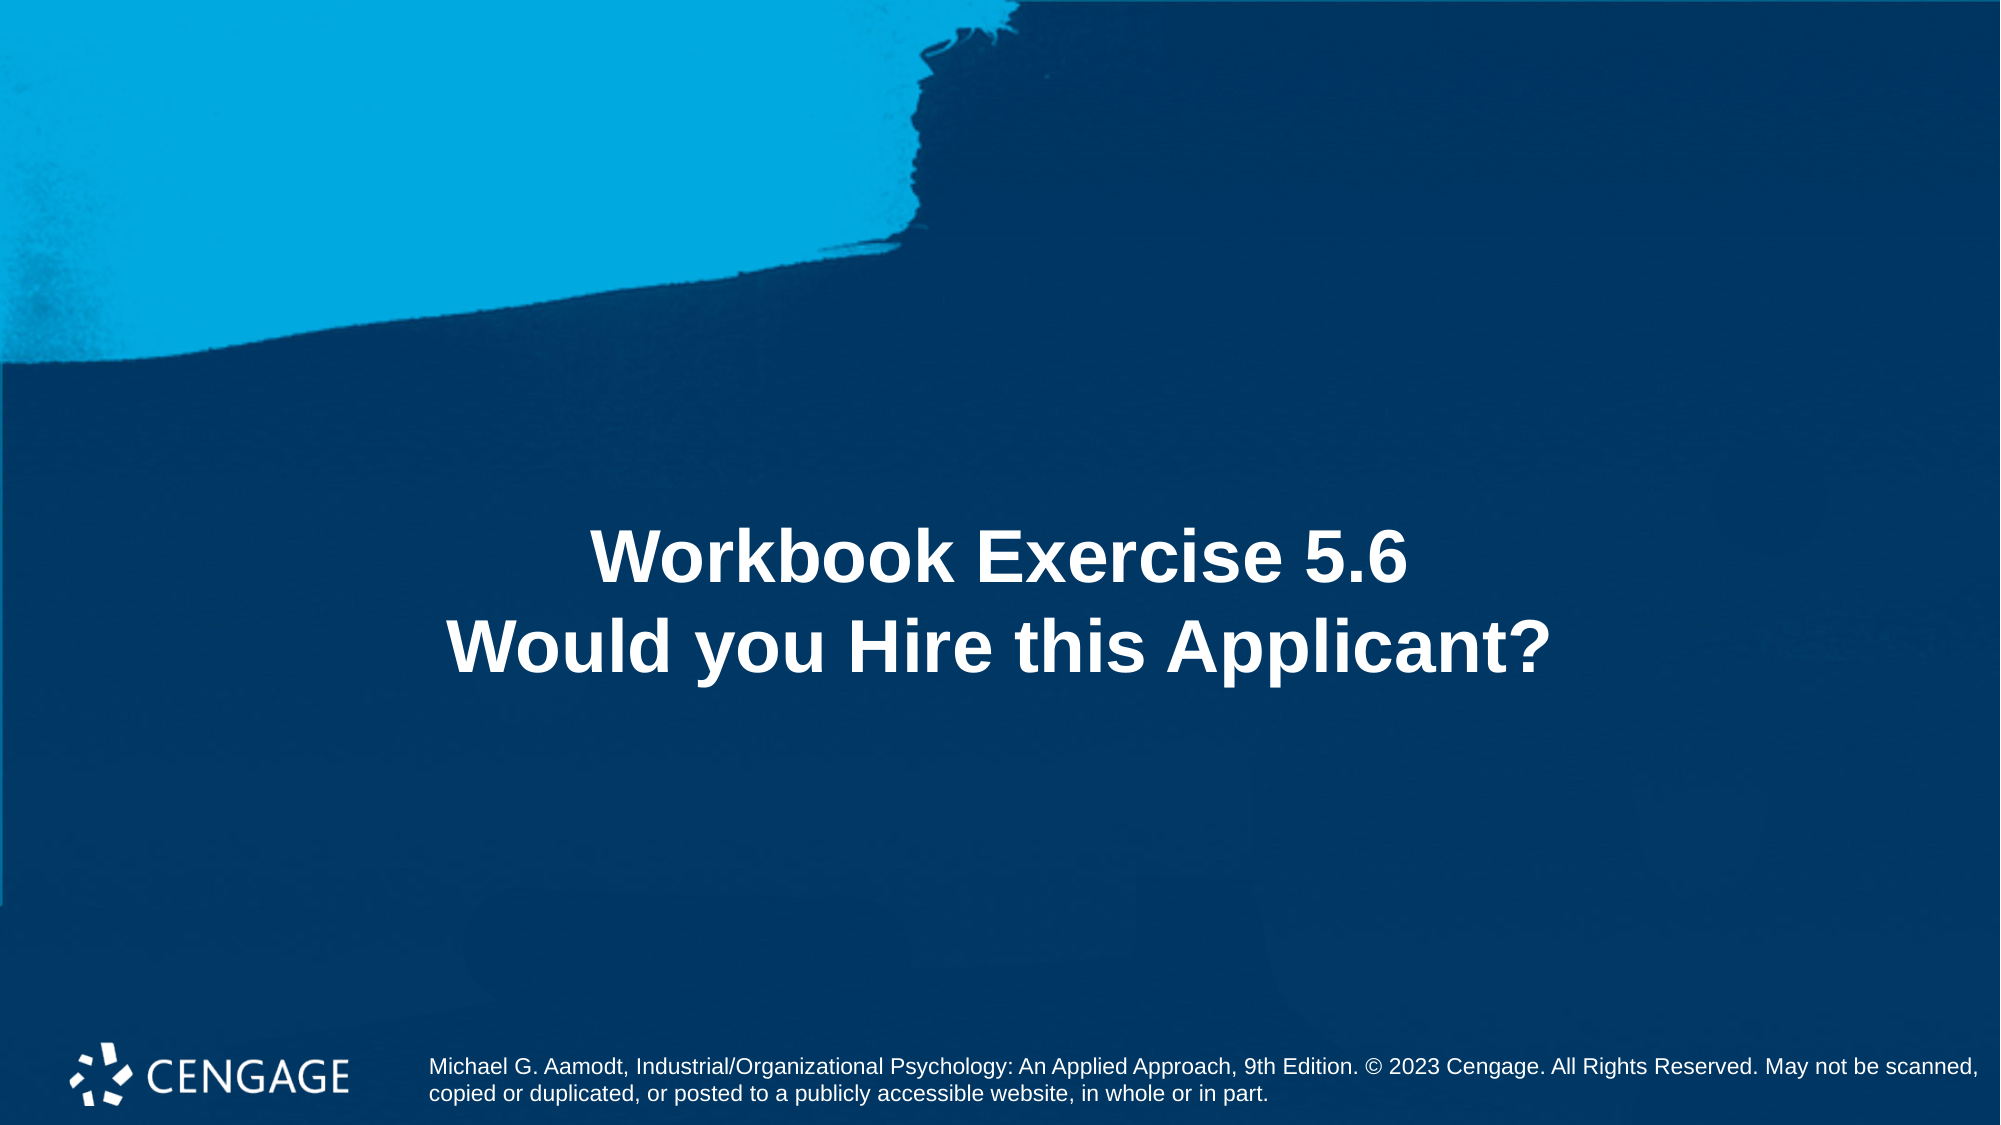

# Workbook Exercise 5.6 Would you Hire this Applicant?